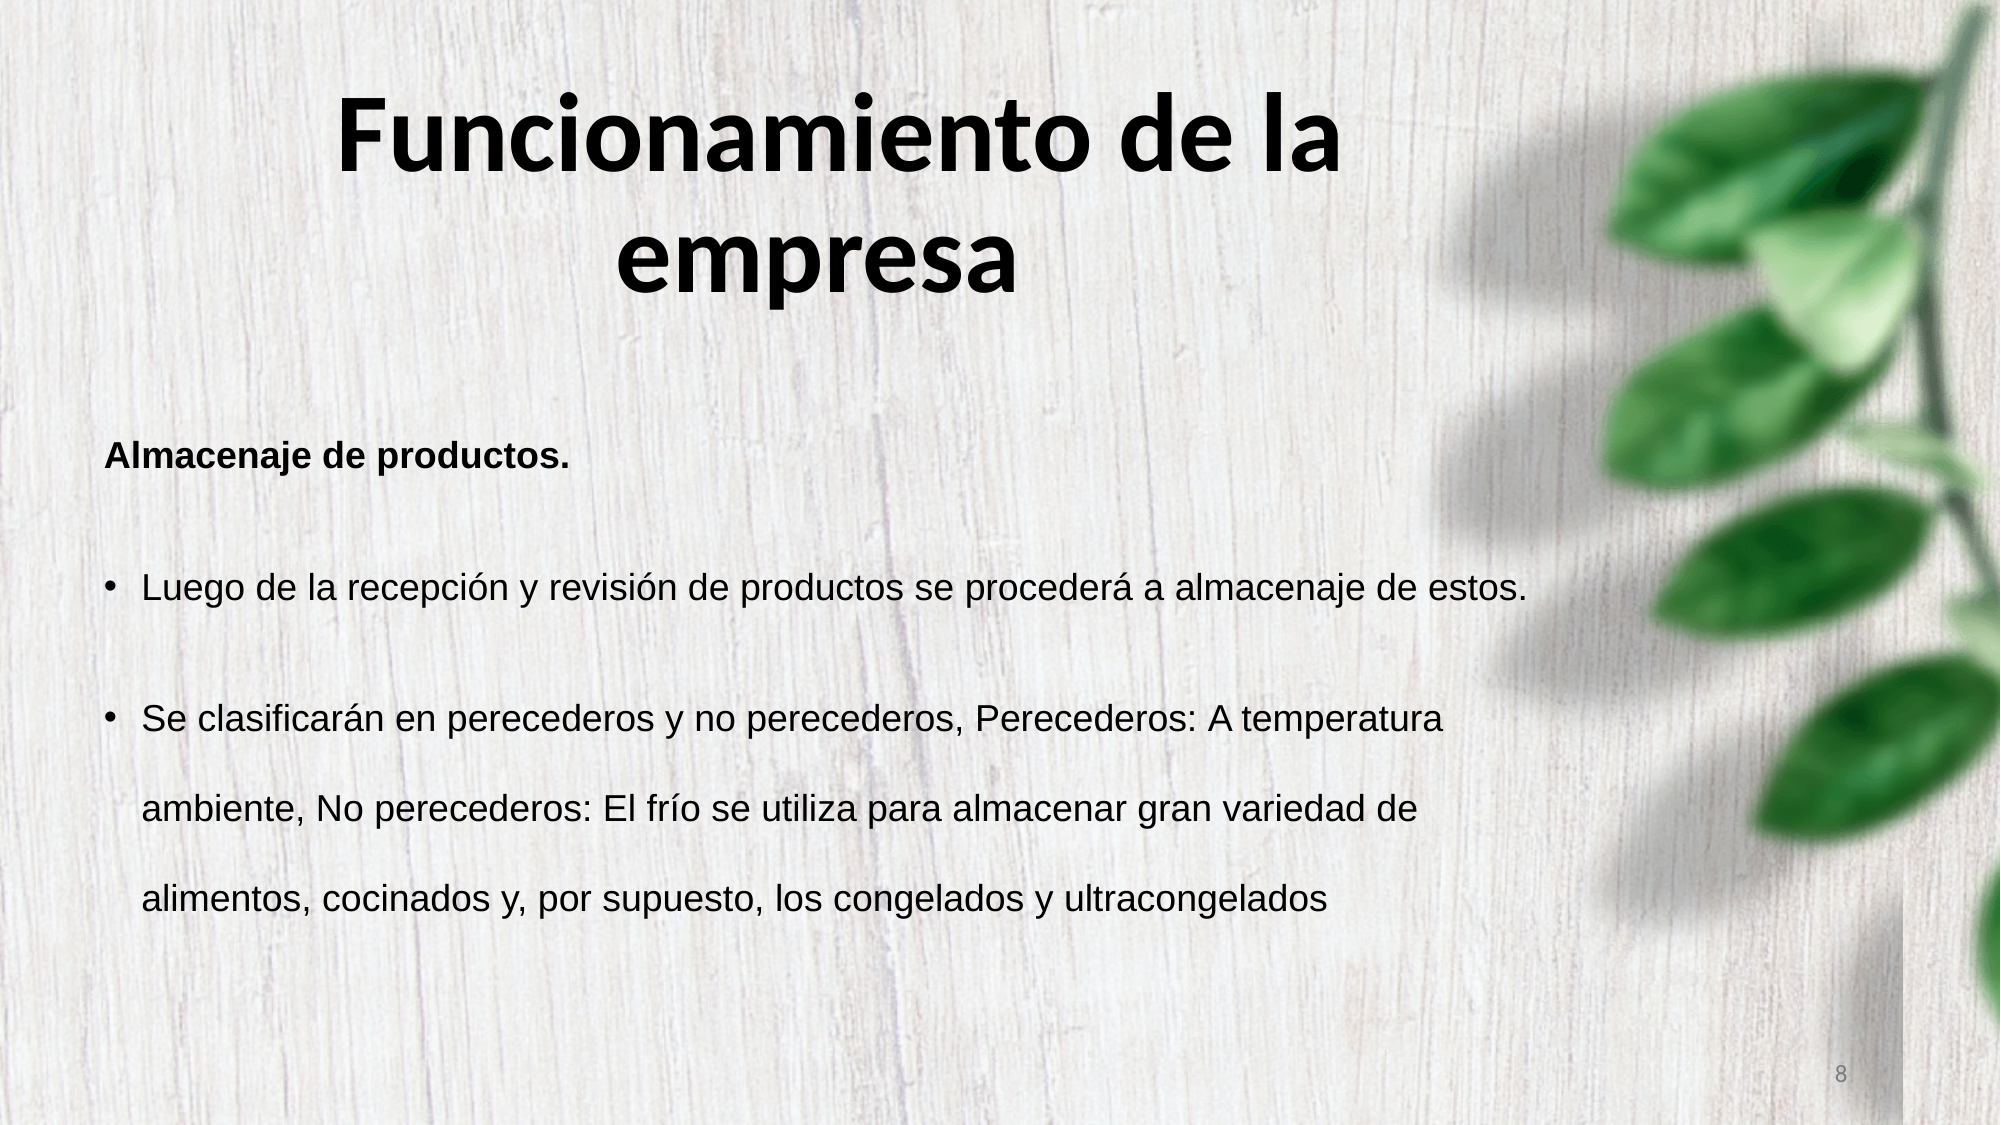

# Funcionamiento de la empresa
Almacenaje de productos.
Luego de la recepción y revisión de productos se procederá a almacenaje de estos.
Se clasificarán en perecederos y no perecederos, Perecederos: A temperatura ambiente, No perecederos: El frío se utiliza para almacenar gran variedad de alimentos, cocinados y, por supuesto, los congelados y ultracongelados

8